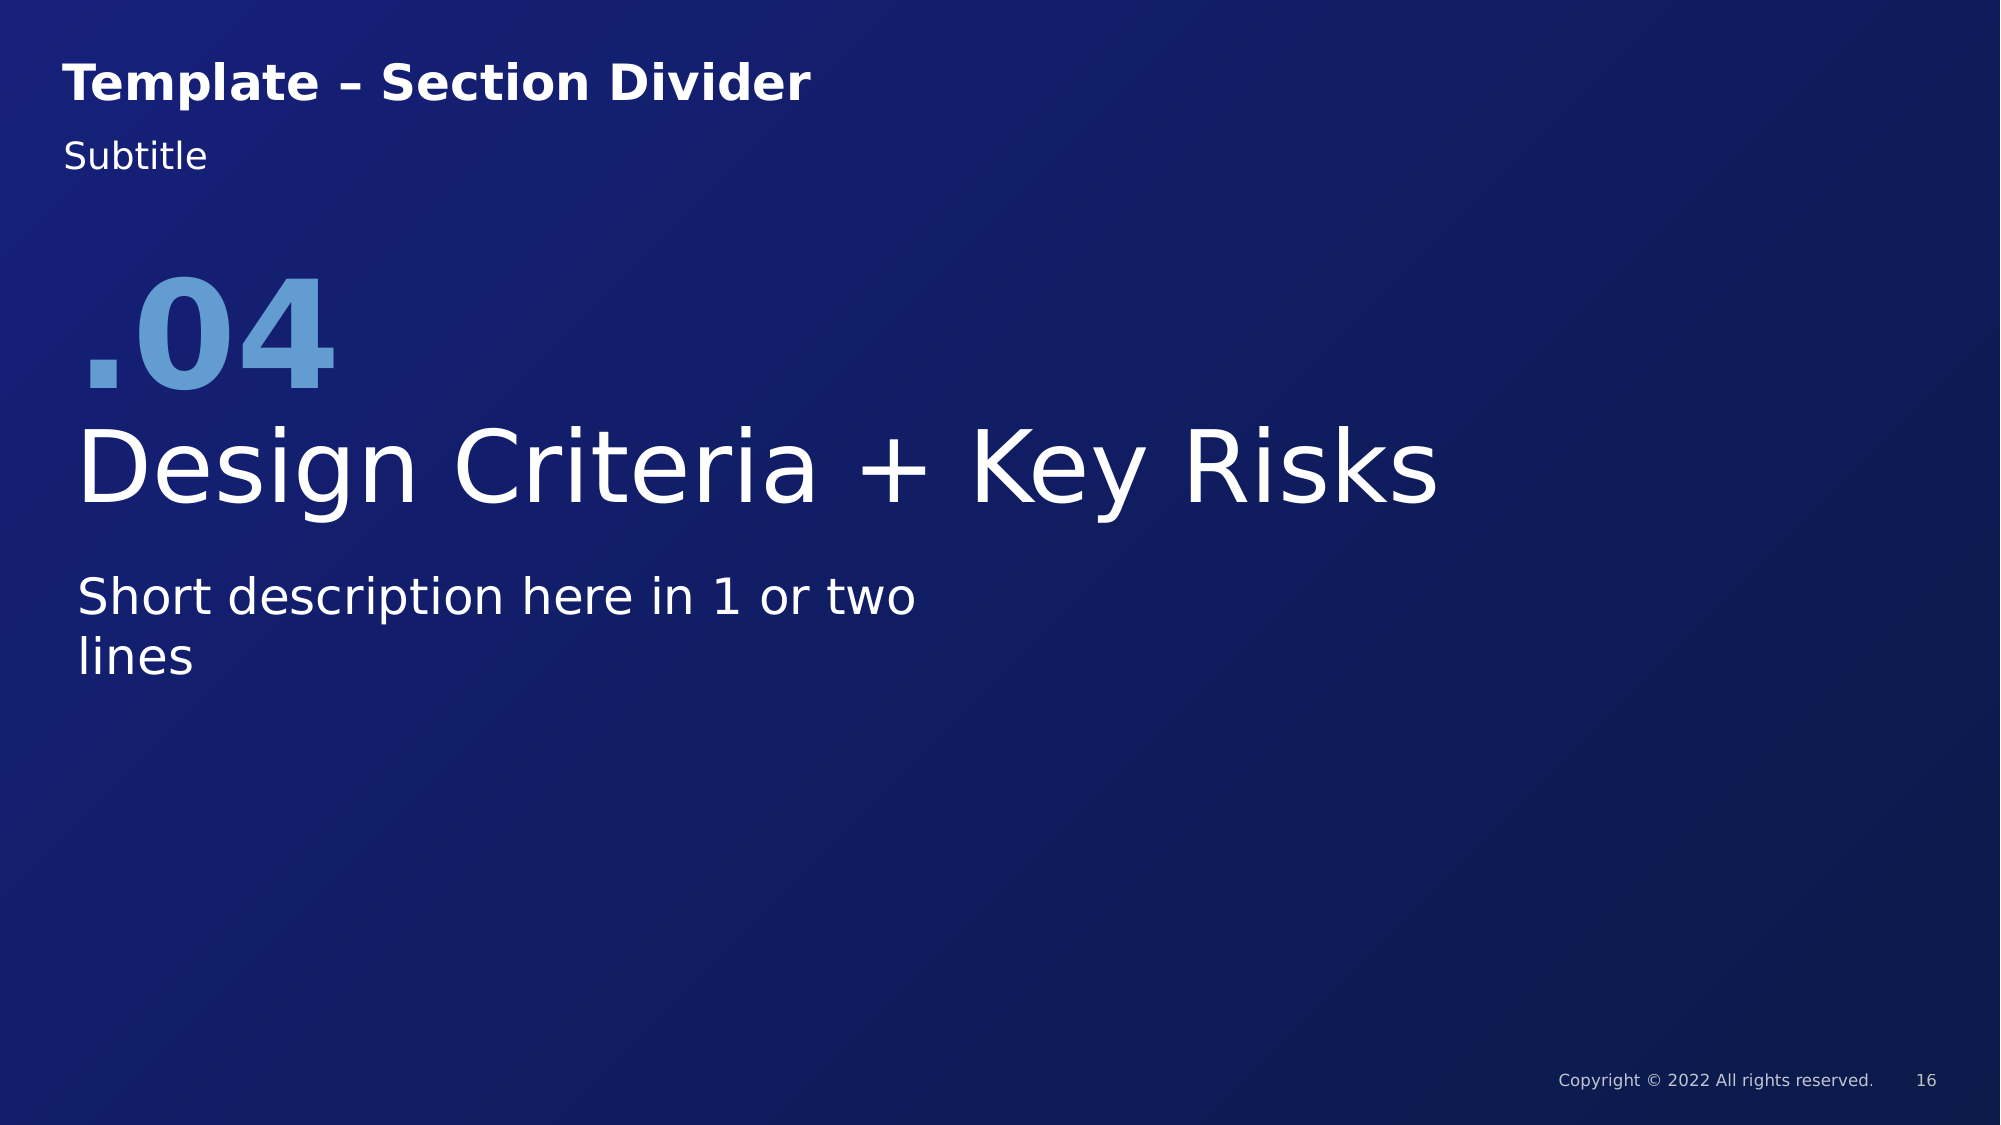

# Template – Section Divider
Subtitle
.04
Design Criteria + Key Risks
Short description here in 1 or two lines